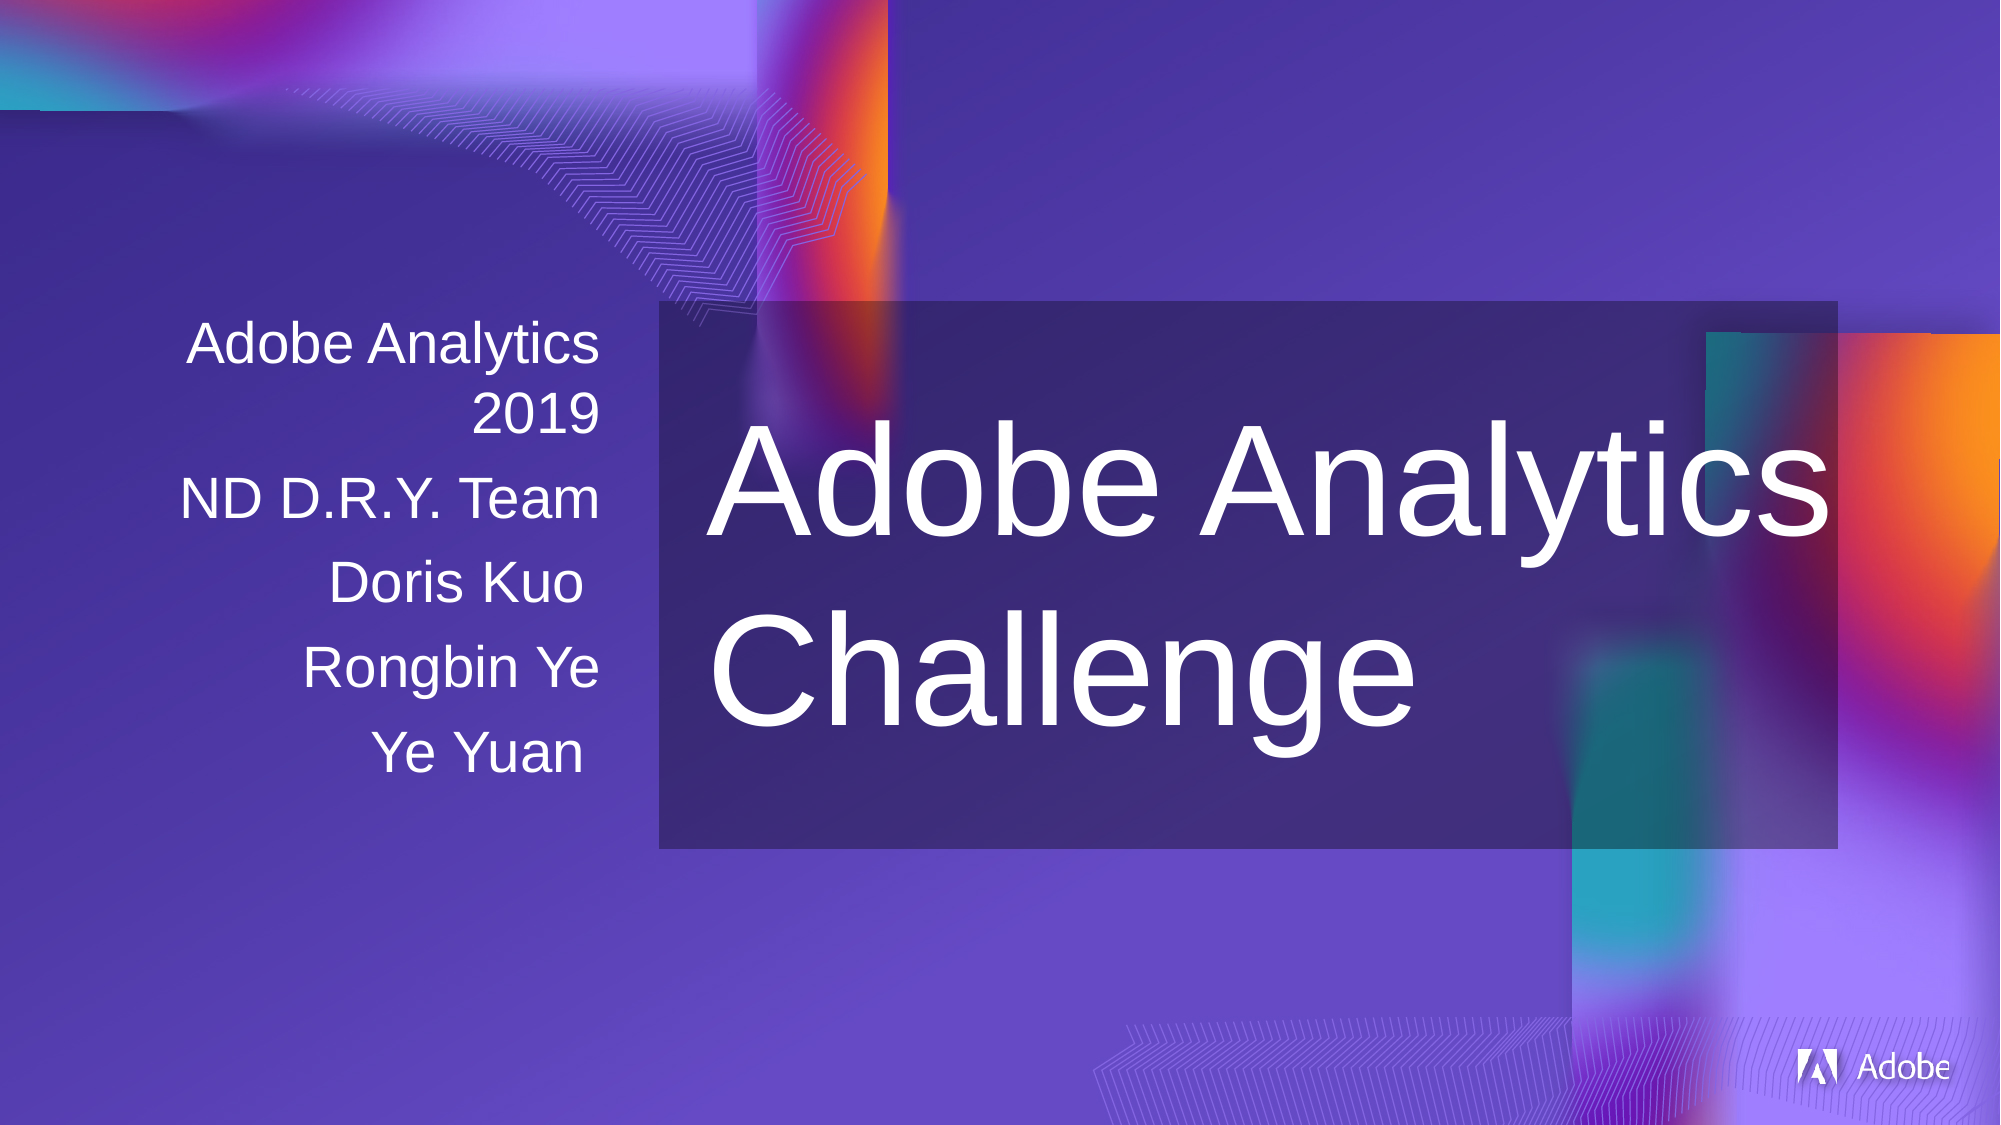

Adobe Analytics 2019
ND D.R.Y. Team
Doris Kuo
Rongbin Ye
Ye Yuan

Adobe Analytics Challenge